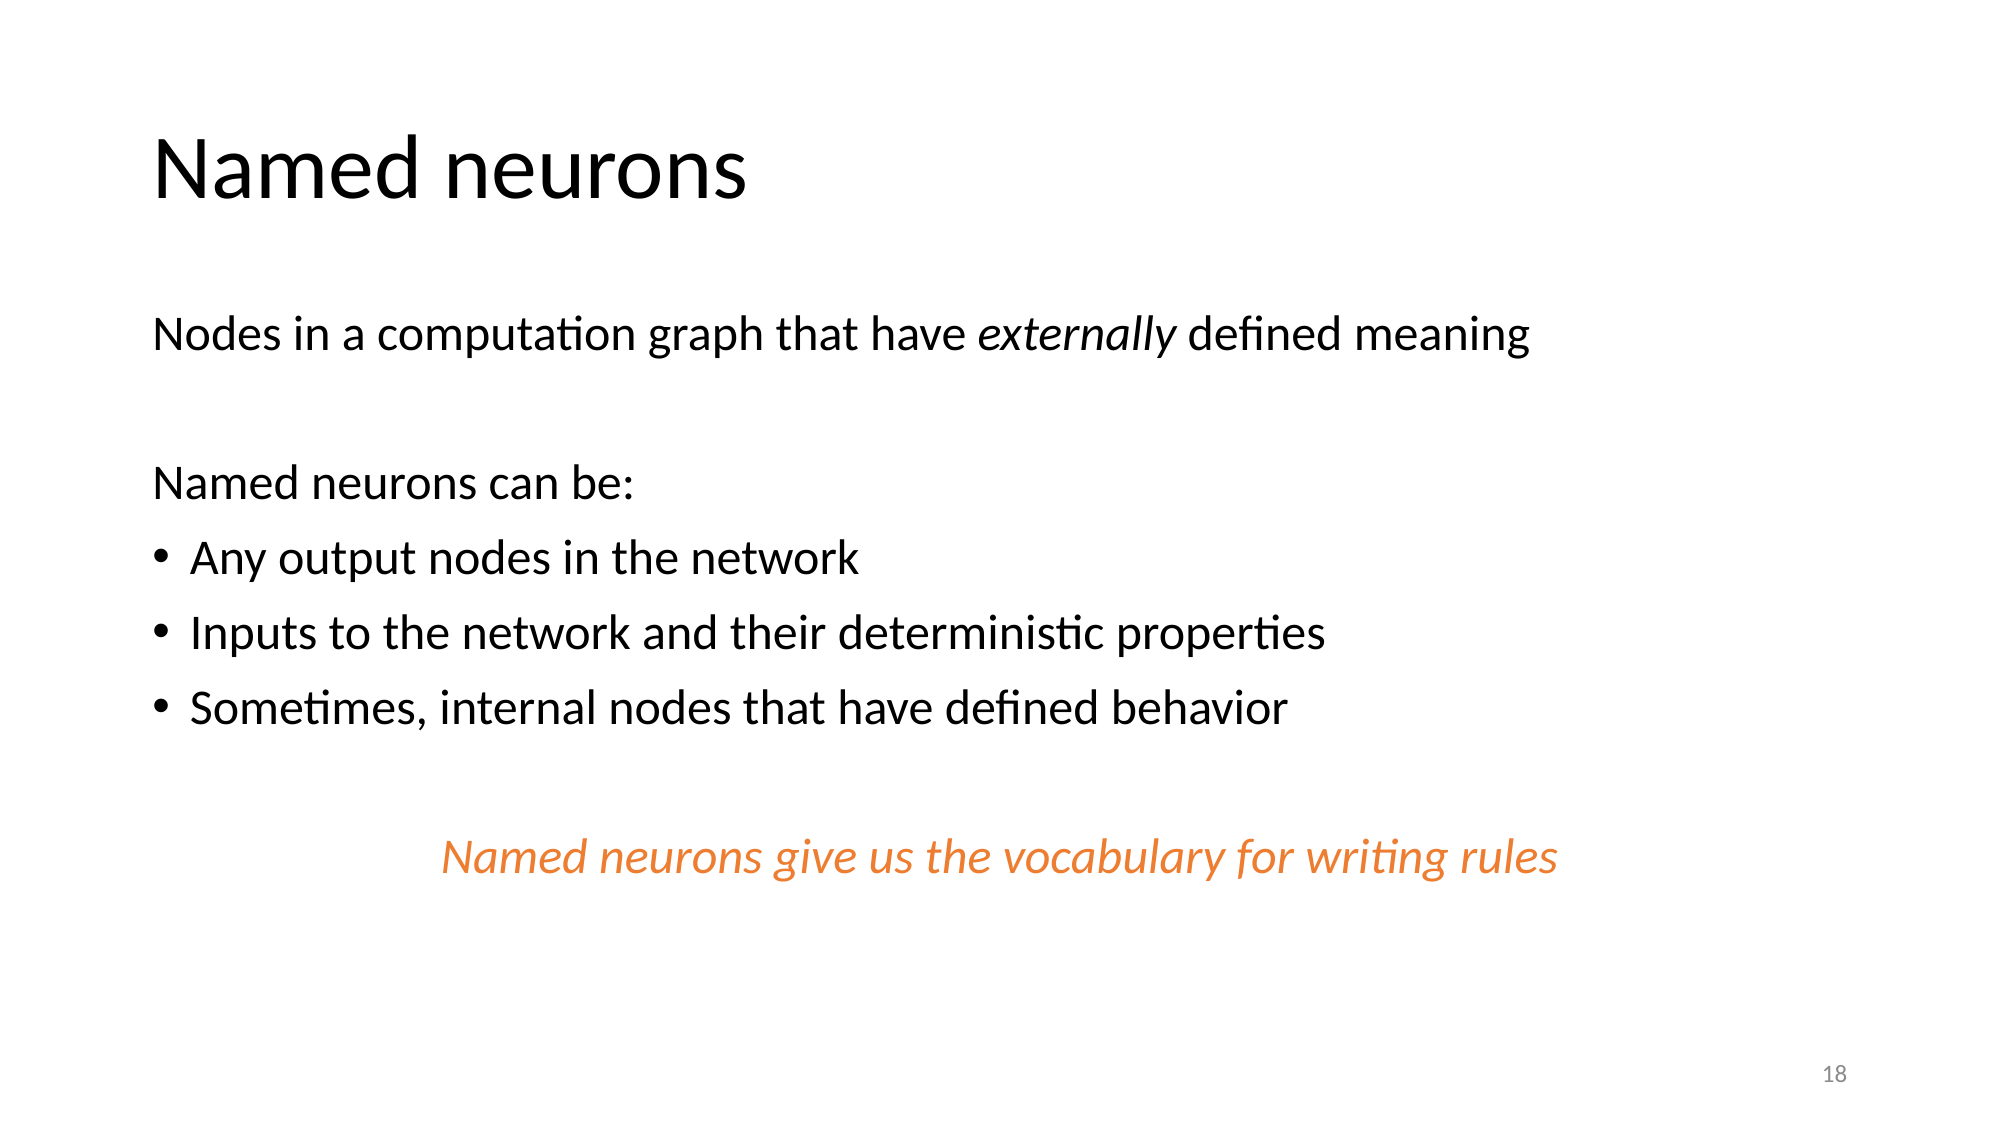

# Named neurons
Nodes in a computation graph that have externally defined meaning

Named neurons can be:
Any output nodes in the network
Inputs to the network and their deterministic properties
Sometimes, internal nodes that have defined behavior

Named neurons give us the vocabulary for writing rules

18